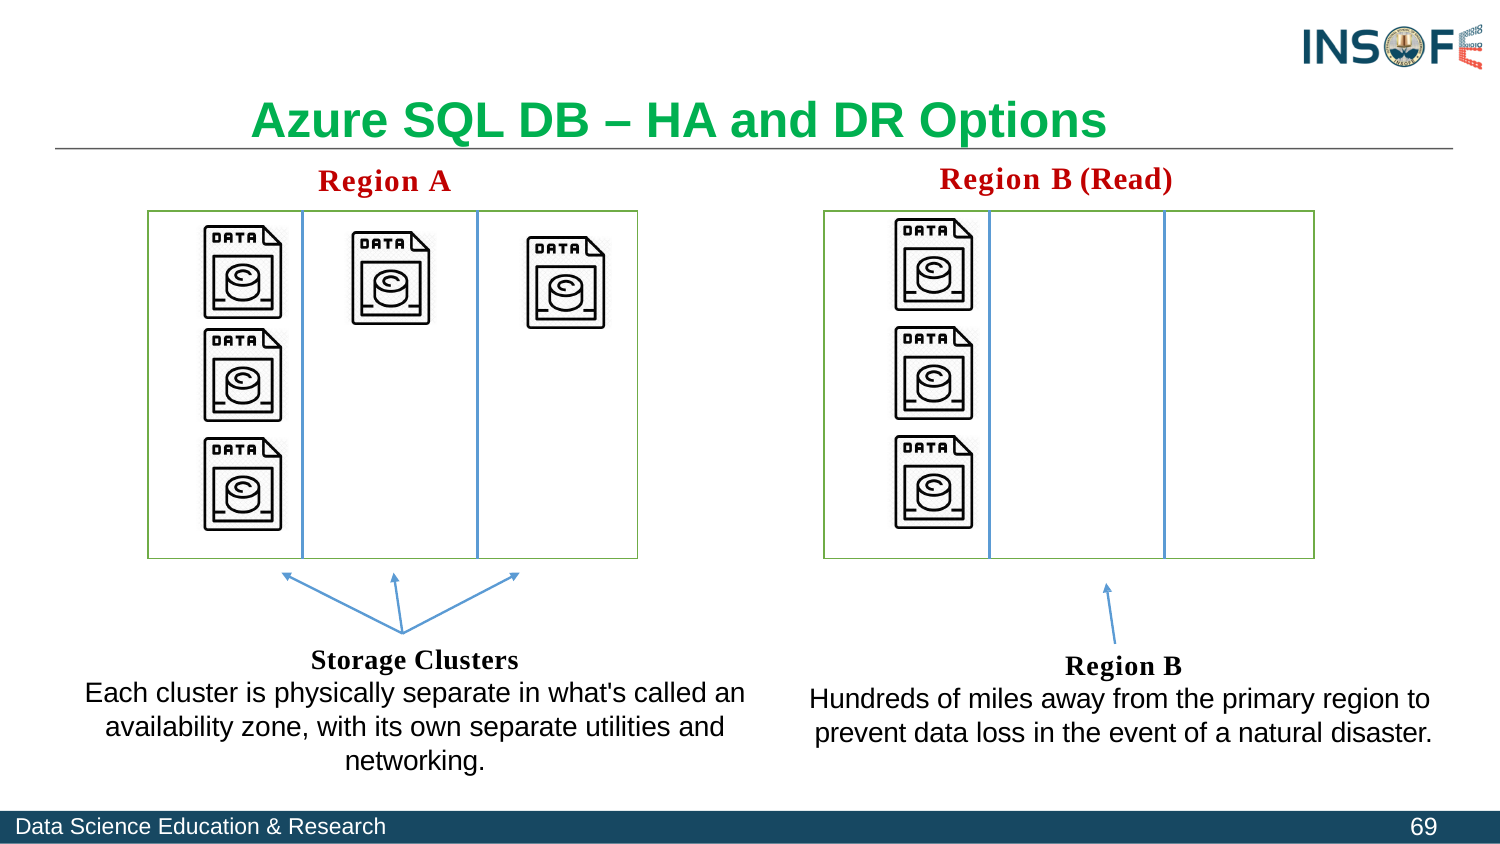

# Azure SQL DB – HA and DR Options
Region B (Read)
Region A
|  |  |  |
| --- | --- | --- |
|  |  |  |
| --- | --- | --- |

Storage Clusters
Each cluster is physically separate in what's called an  availability zone, with its own separate utilities and  networking.
Region B
Hundreds of miles away from the primary region to  prevent data loss in the event of a natural disaster.
69
Data Science Education & Research